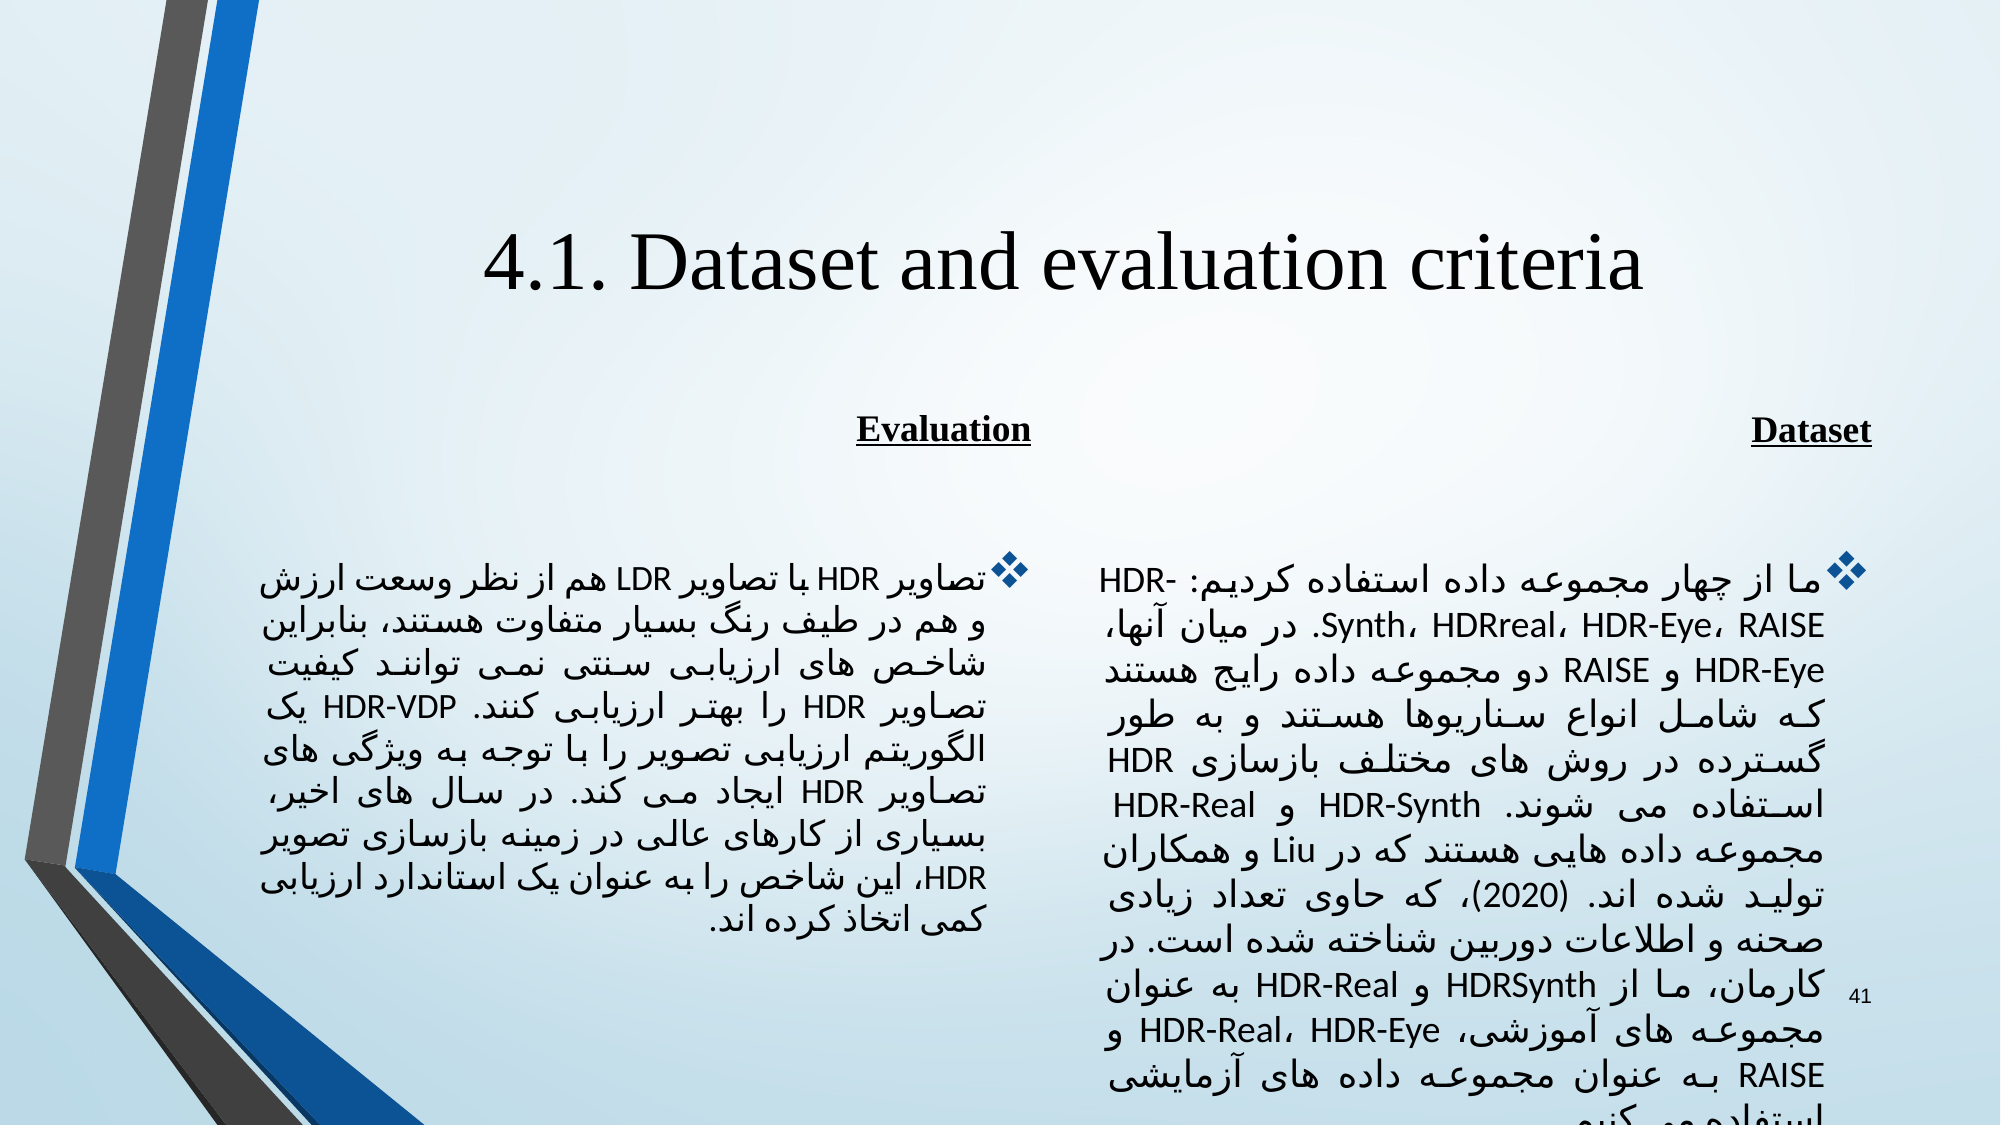

# 4.1. Dataset and evaluation criteria
Evaluation
Dataset
تصاویر HDR با تصاویر LDR هم از نظر وسعت ارزش و هم در طیف رنگ بسیار متفاوت هستند، بنابراین شاخص های ارزیابی سنتی نمی توانند کیفیت تصاویر HDR را بهتر ارزیابی کنند. HDR-VDP یک الگوریتم ارزیابی تصویر را با توجه به ویژگی های تصاویر HDR ایجاد می کند. در سال های اخیر، بسیاری از کارهای عالی در زمینه بازسازی تصویر HDR، این شاخص را به عنوان یک استاندارد ارزیابی کمی اتخاذ کرده اند.
ما از چهار مجموعه داده استفاده کردیم: HDR-Synth، HDRreal، HDR-Eye، RAISE. در میان آنها، HDR-Eye و RAISE دو مجموعه داده رایج هستند که شامل انواع سناریوها هستند و به طور گسترده در روش های مختلف بازسازی HDR استفاده می شوند. HDR-Synth و HDR-Real مجموعه داده هایی هستند که در Liu و همکاران تولید شده اند. (2020)، که حاوی تعداد زیادی صحنه و اطلاعات دوربین شناخته شده است. در کارمان، ما از HDRSynth و HDR-Real به عنوان مجموعه های آموزشی، HDR-Real، HDR-Eye و RAISE به عنوان مجموعه داده های آزمایشی استفاده می کنیم.
41